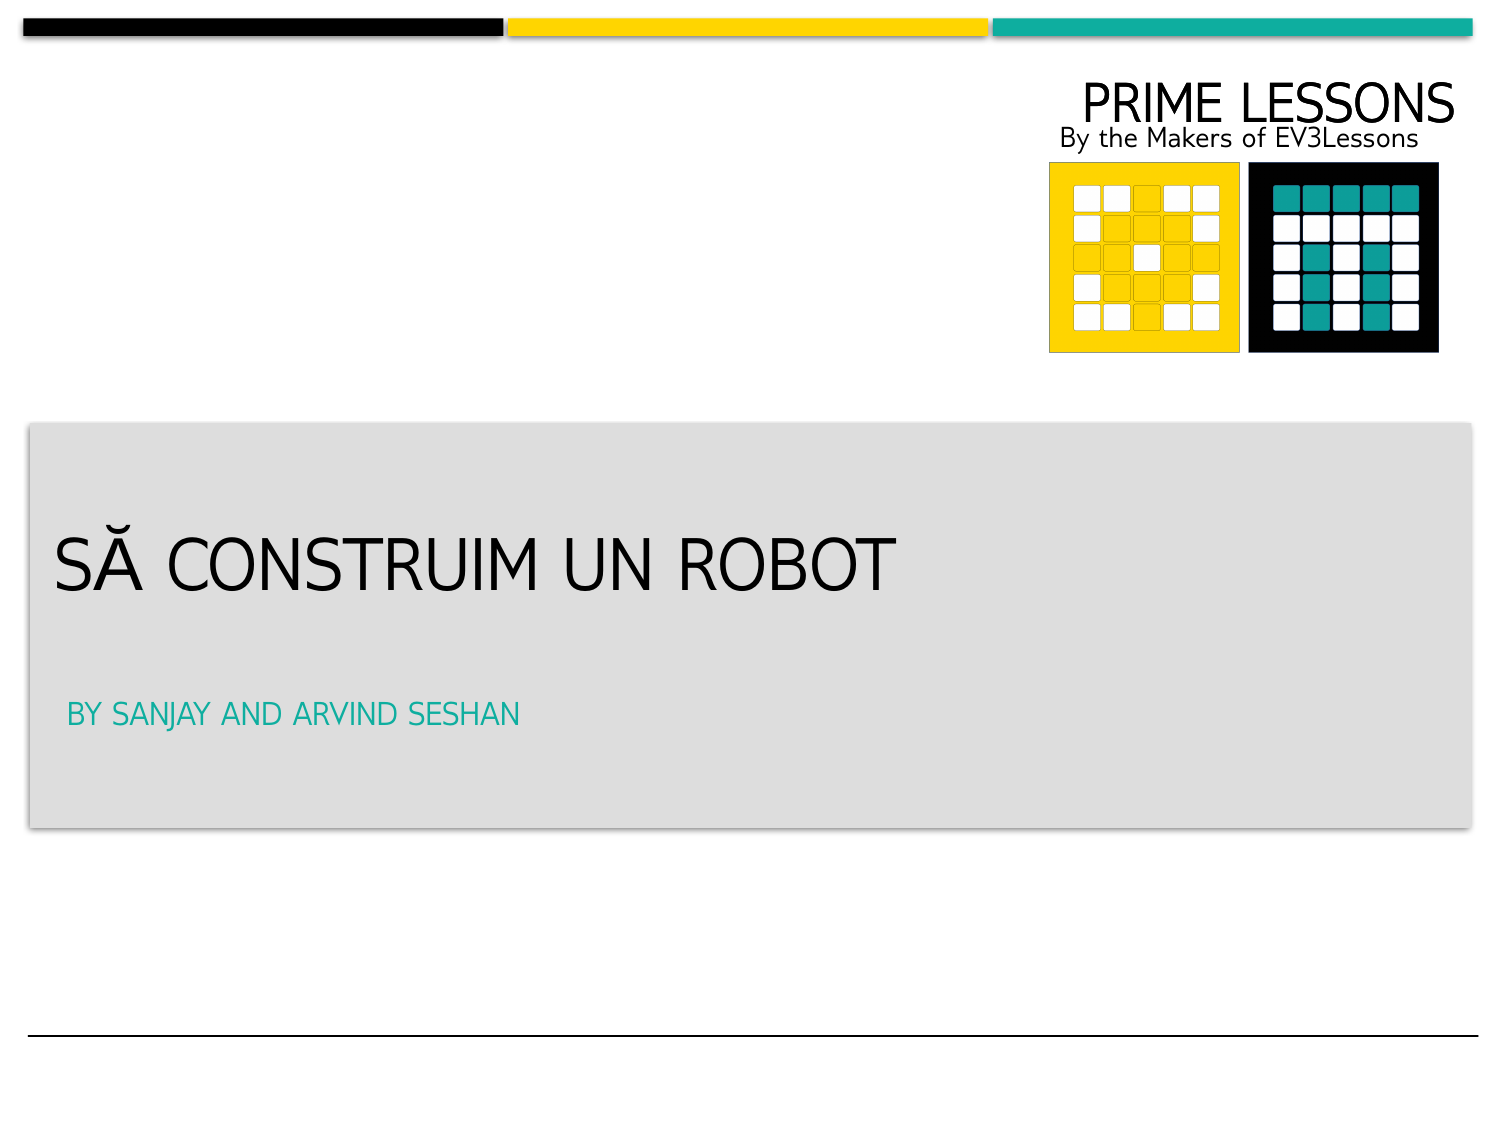

# Să construim un robot
BY SANJAY AND ARVIND SESHAN